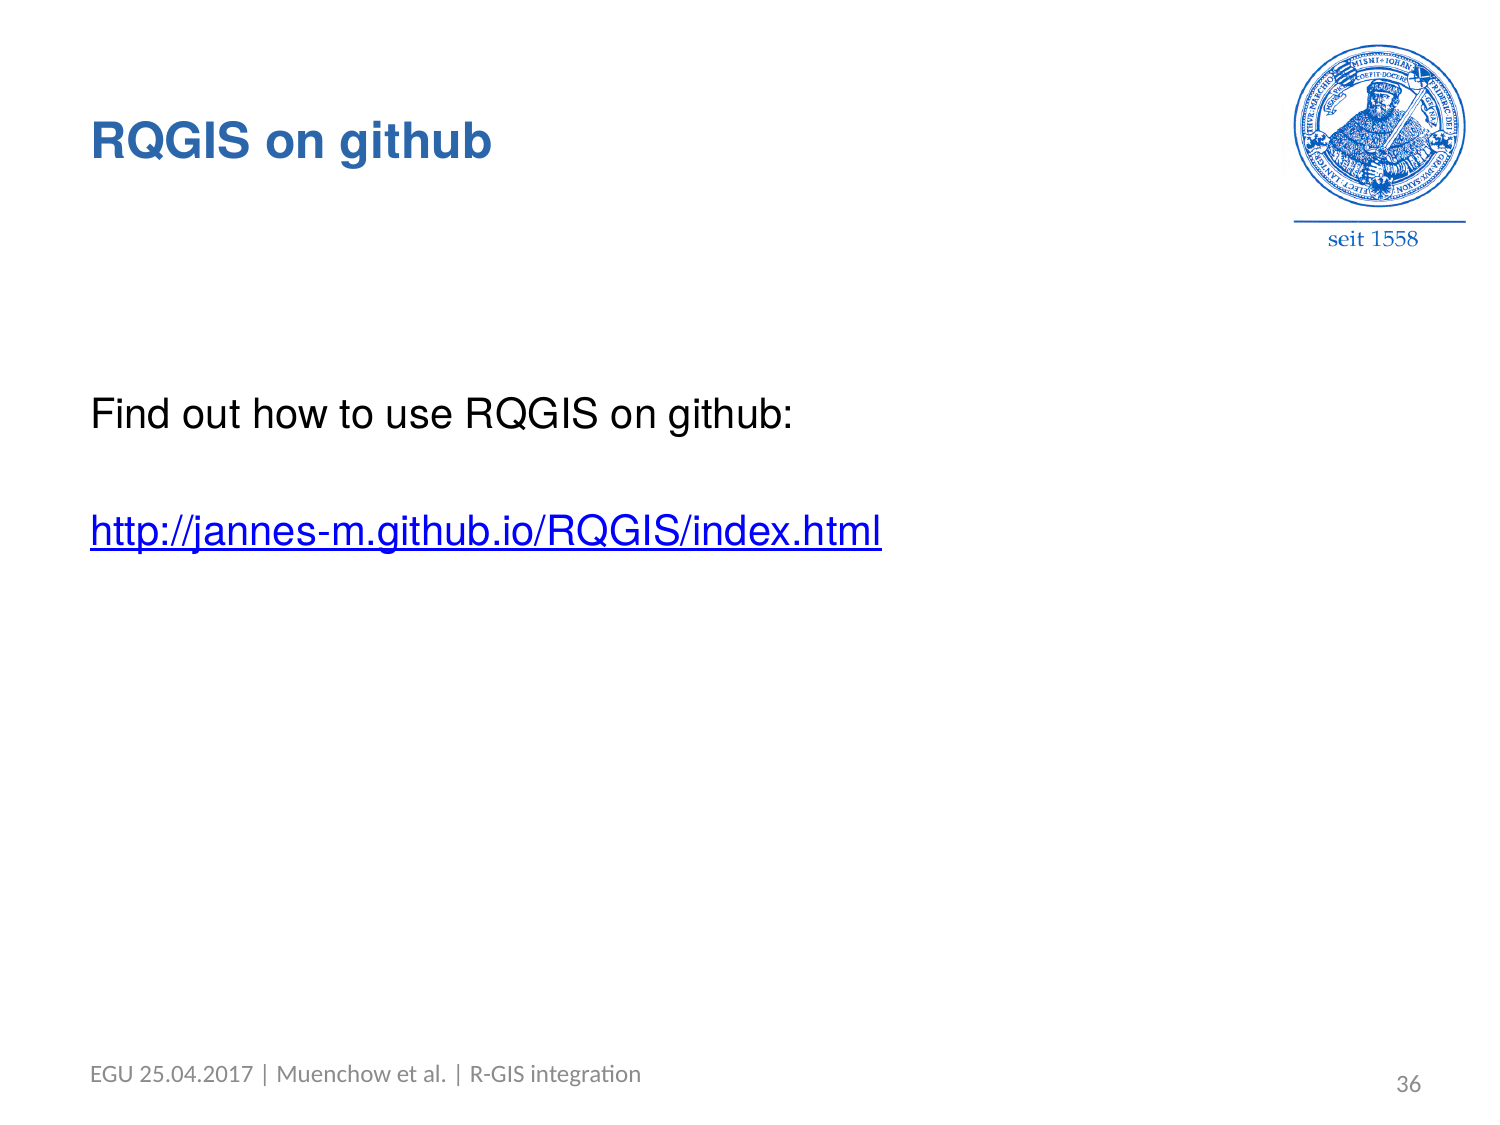

# RQGIS on github

Find out how to use RQGIS on github:

http://jannes-m.github.io/RQGIS/index.html

EGU 25.04.2017 | Muenchow et al. | R-GIS integration
36